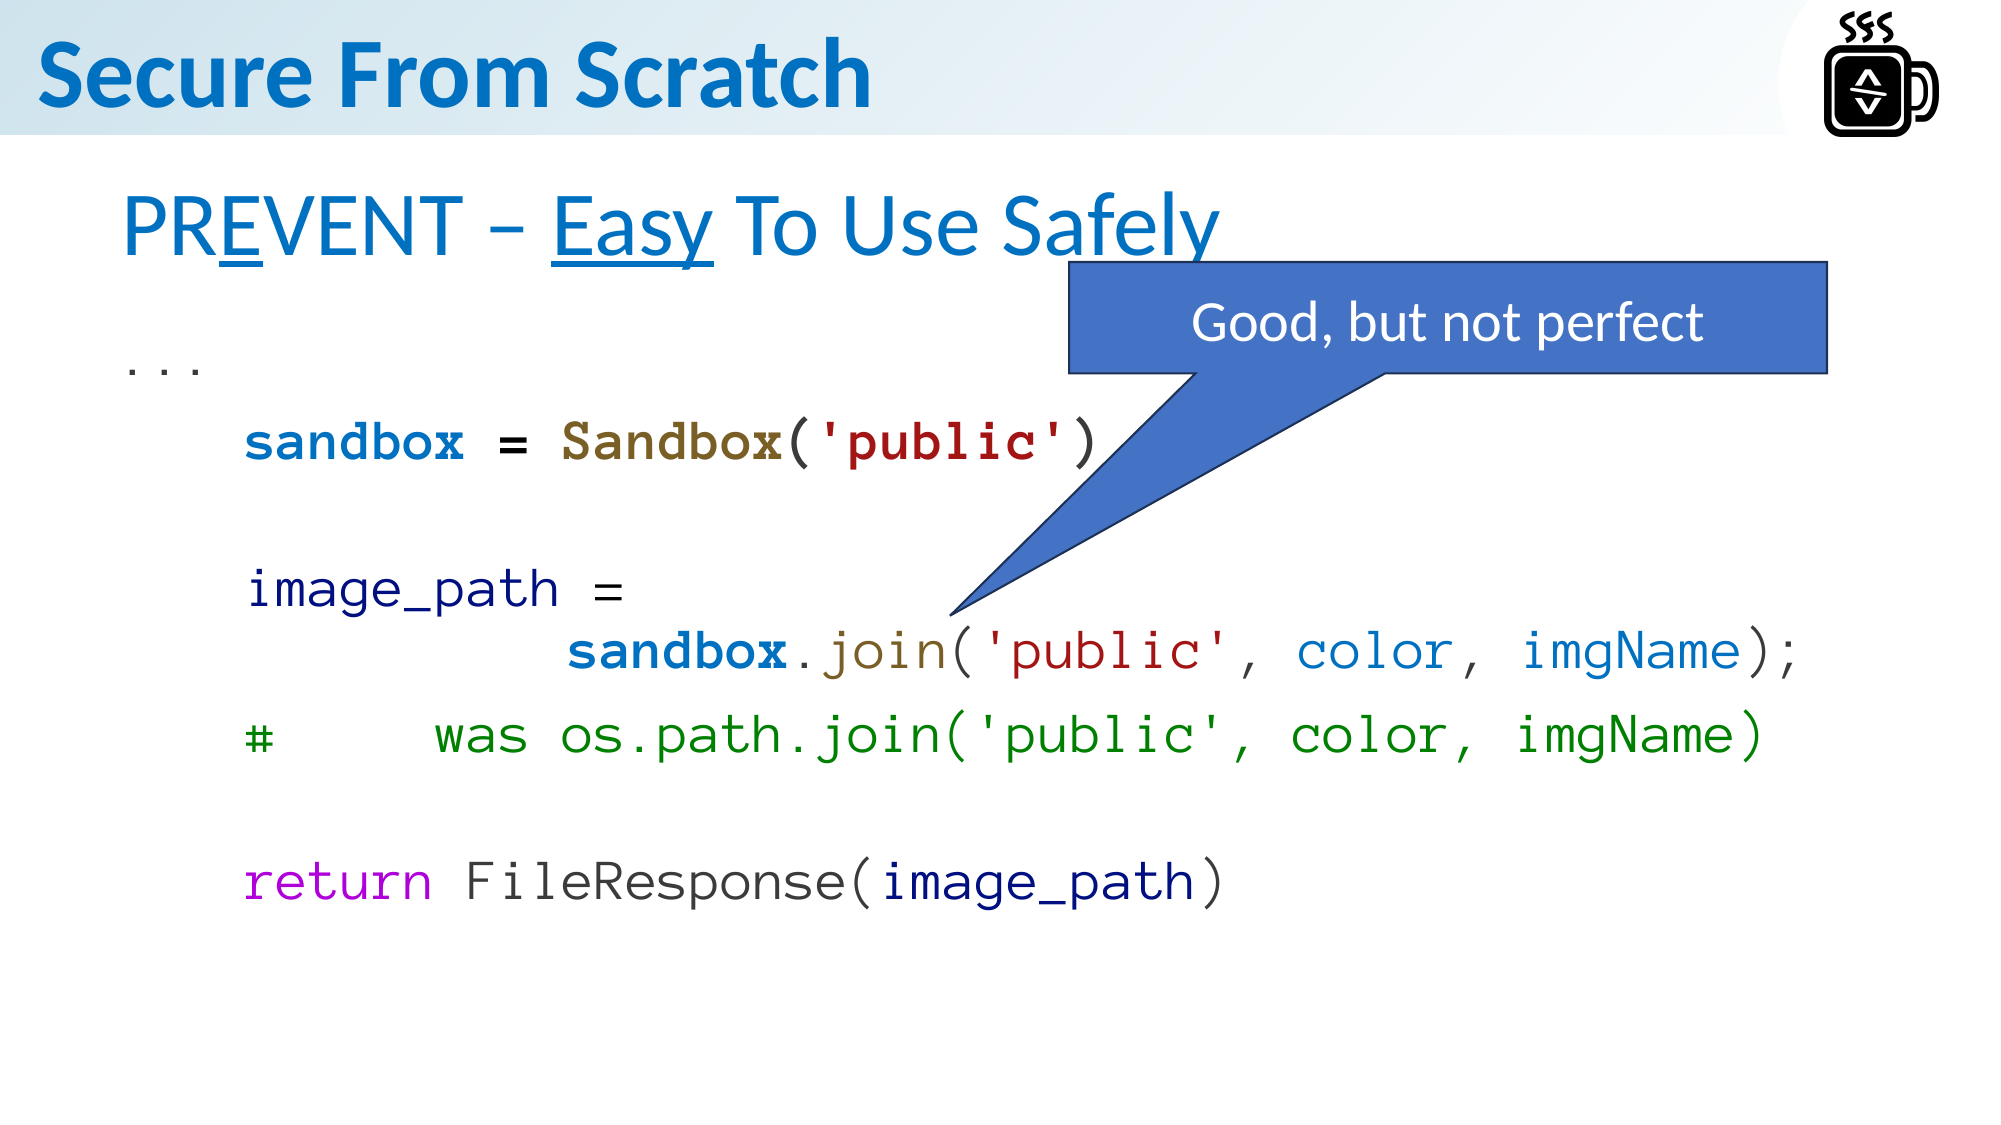

# PREVENT – Easy To Use Safely
Good, but not perfect
...
    sandbox = Sandbox('public')
    image_path =
			sandbox.join('public', color, imgName);
    #     was os.path.join('public', color, imgName)
    return FileResponse(image_path)